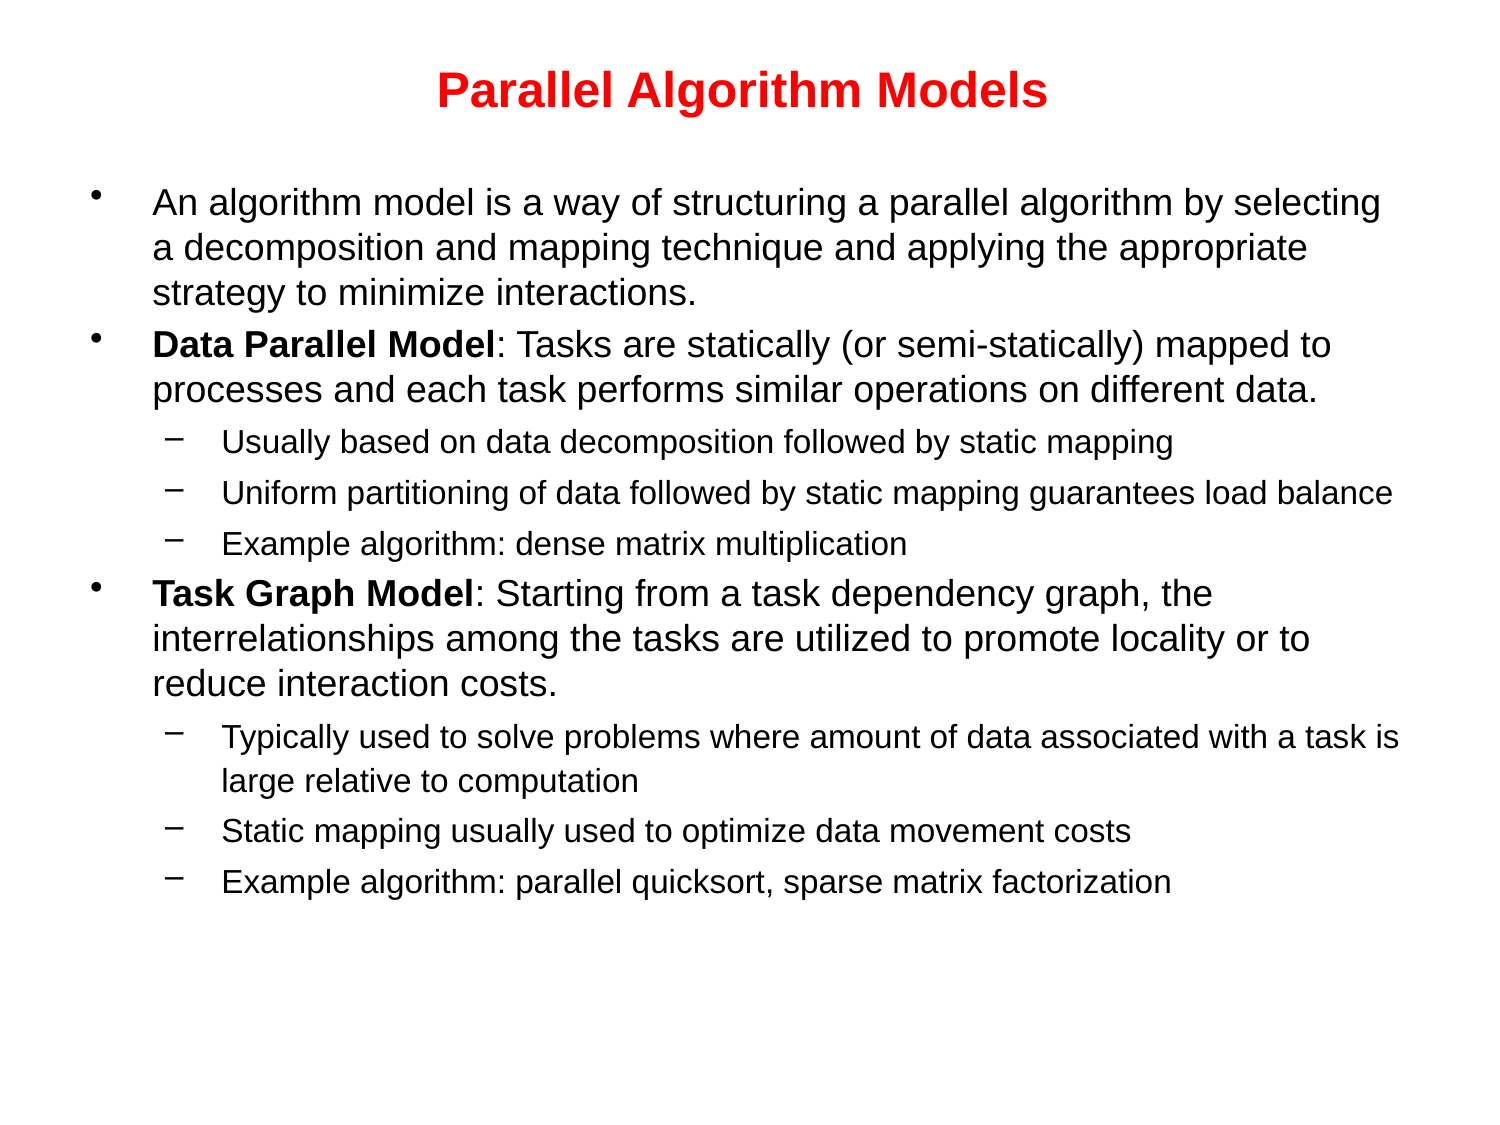

# Parallel Algorithm Models
An algorithm model is a way of structuring a parallel algorithm by selecting a decomposition and mapping technique and applying the appropriate strategy to minimize interactions.
Data Parallel Model: Tasks are statically (or semi-statically) mapped to processes and each task performs similar operations on different data.
Usually based on data decomposition followed by static mapping
Uniform partitioning of data followed by static mapping guarantees load balance
Example algorithm: dense matrix multiplication
Task Graph Model: Starting from a task dependency graph, the interrelationships among the tasks are utilized to promote locality or to reduce interaction costs.
Typically used to solve problems where amount of data associated with a task is large relative to computation
Static mapping usually used to optimize data movement costs
Example algorithm: parallel quicksort, sparse matrix factorization